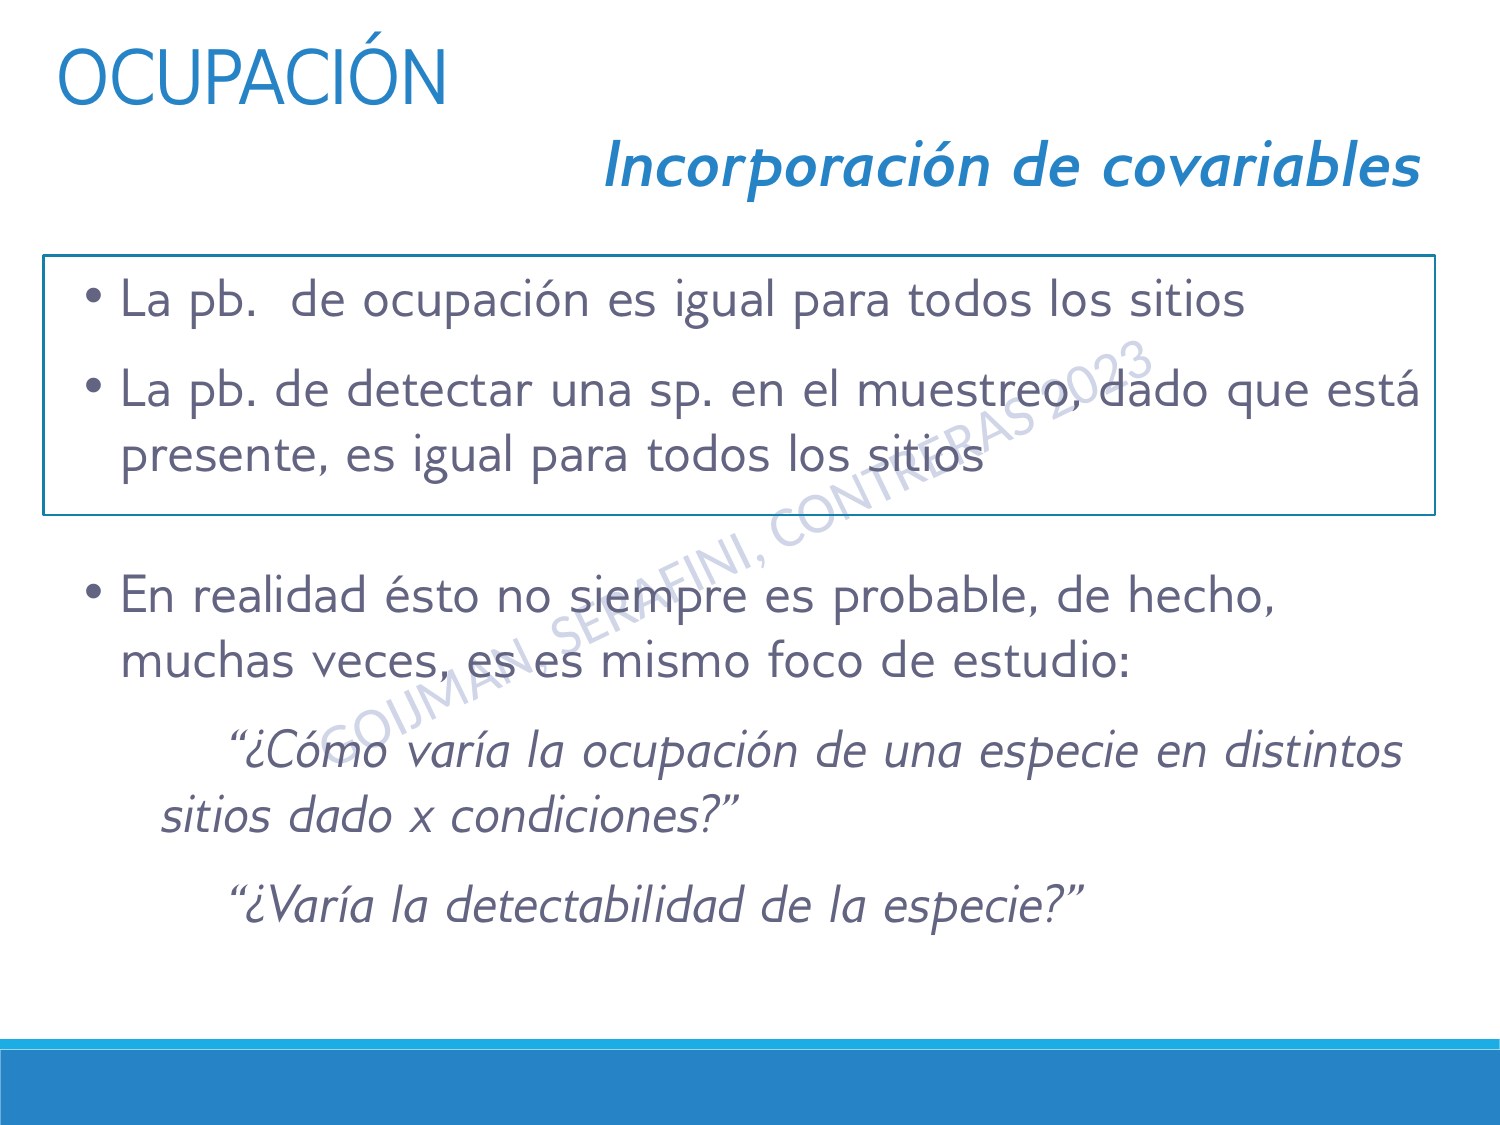

OCUPACIÓN
Incorporación de covariables
La pb.  de ocupación es igual para todos los sitios
La pb. de detectar una sp. en el muestreo, dado que está presente, es igual para todos los sitios

En realidad ésto no siempre es probable, de hecho, muchas veces, es es mismo foco de estudio:
    “¿Cómo varía la ocupación de una especie en distintos sitios dado x condiciones?”
    “¿Varía la detectabilidad de la especie?”